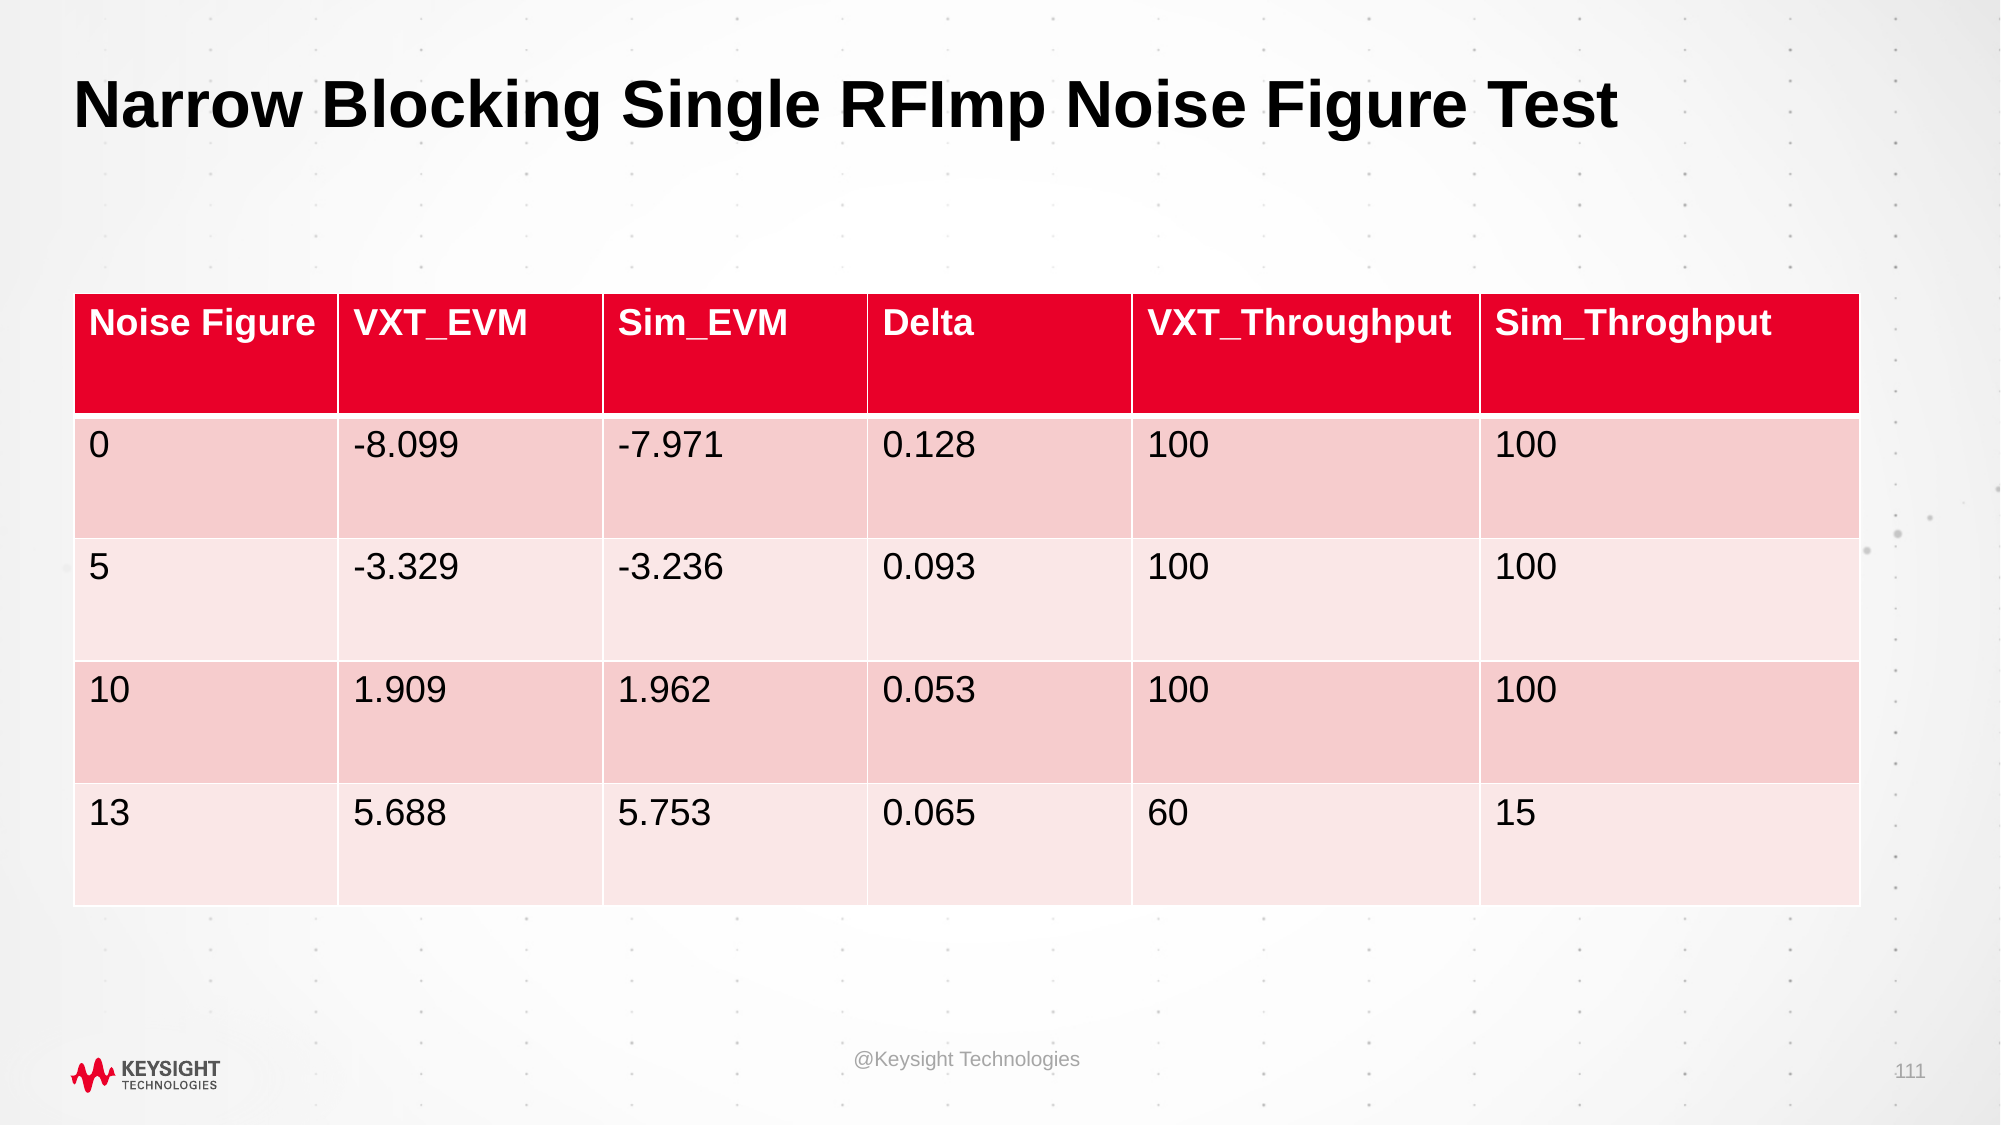

# Narrow Blocking Single RFImp Noise Figure Test

| Noise Figure | VXT\_EVM | Sim\_EVM | Delta | VXT\_Throughput | Sim\_Throghput |
| --- | --- | --- | --- | --- | --- |
| 0 | -8.099 | -7.971 | 0.128 | 100 | 100 |
| 5 | -3.329 | -3.236 | 0.093 | 100 | 100 |
| 10 | 1.909 | 1.962 | 0.053 | 100 | 100 |
| 13 | 5.688 | 5.753 | 0.065 | 60 | 15 |
@Keysight Technologies